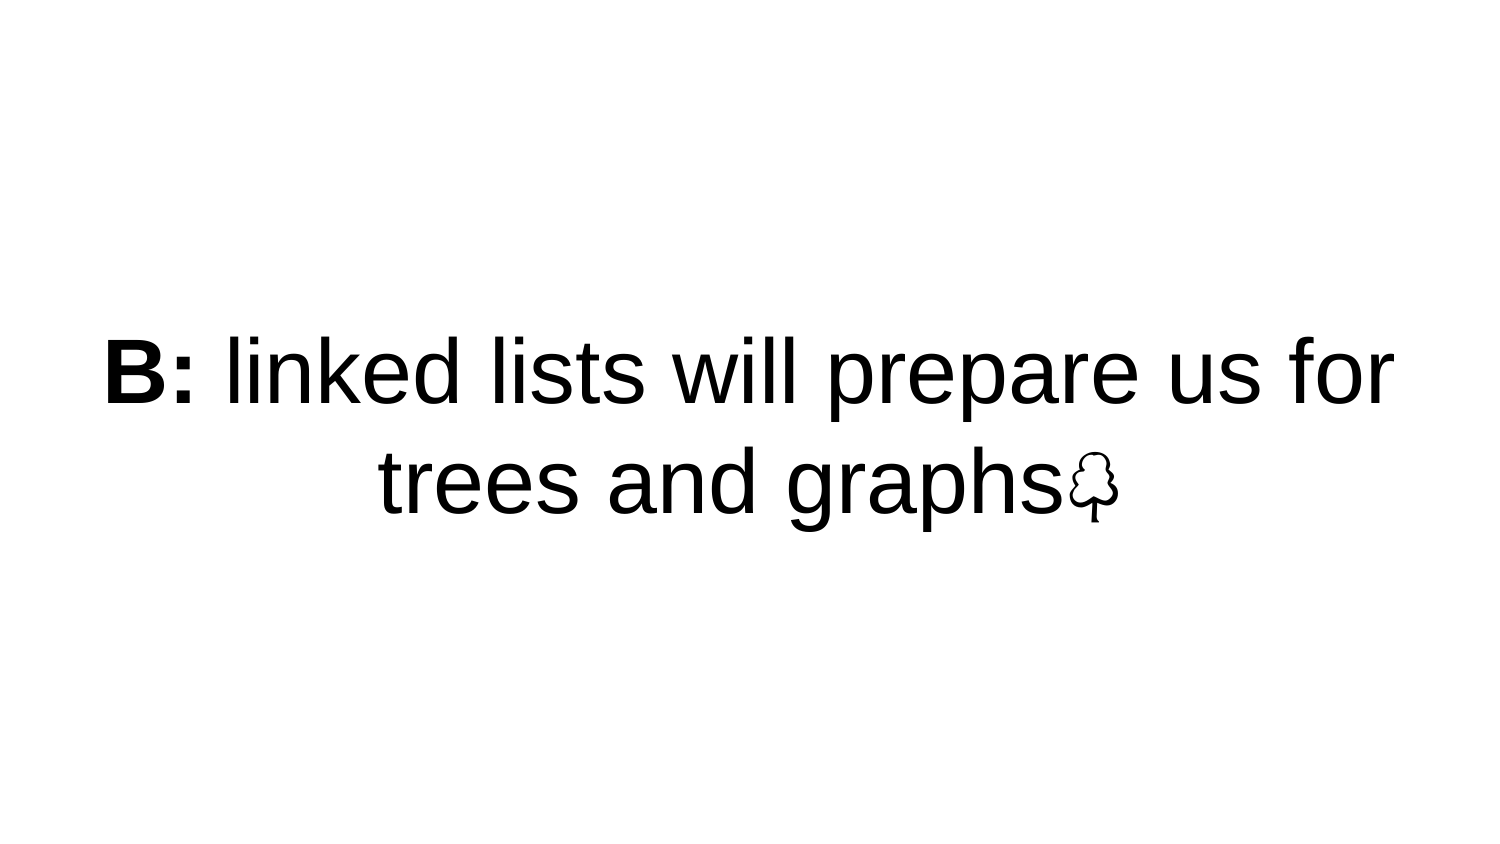

# B: linked lists will prepare us for trees and graphs🌳